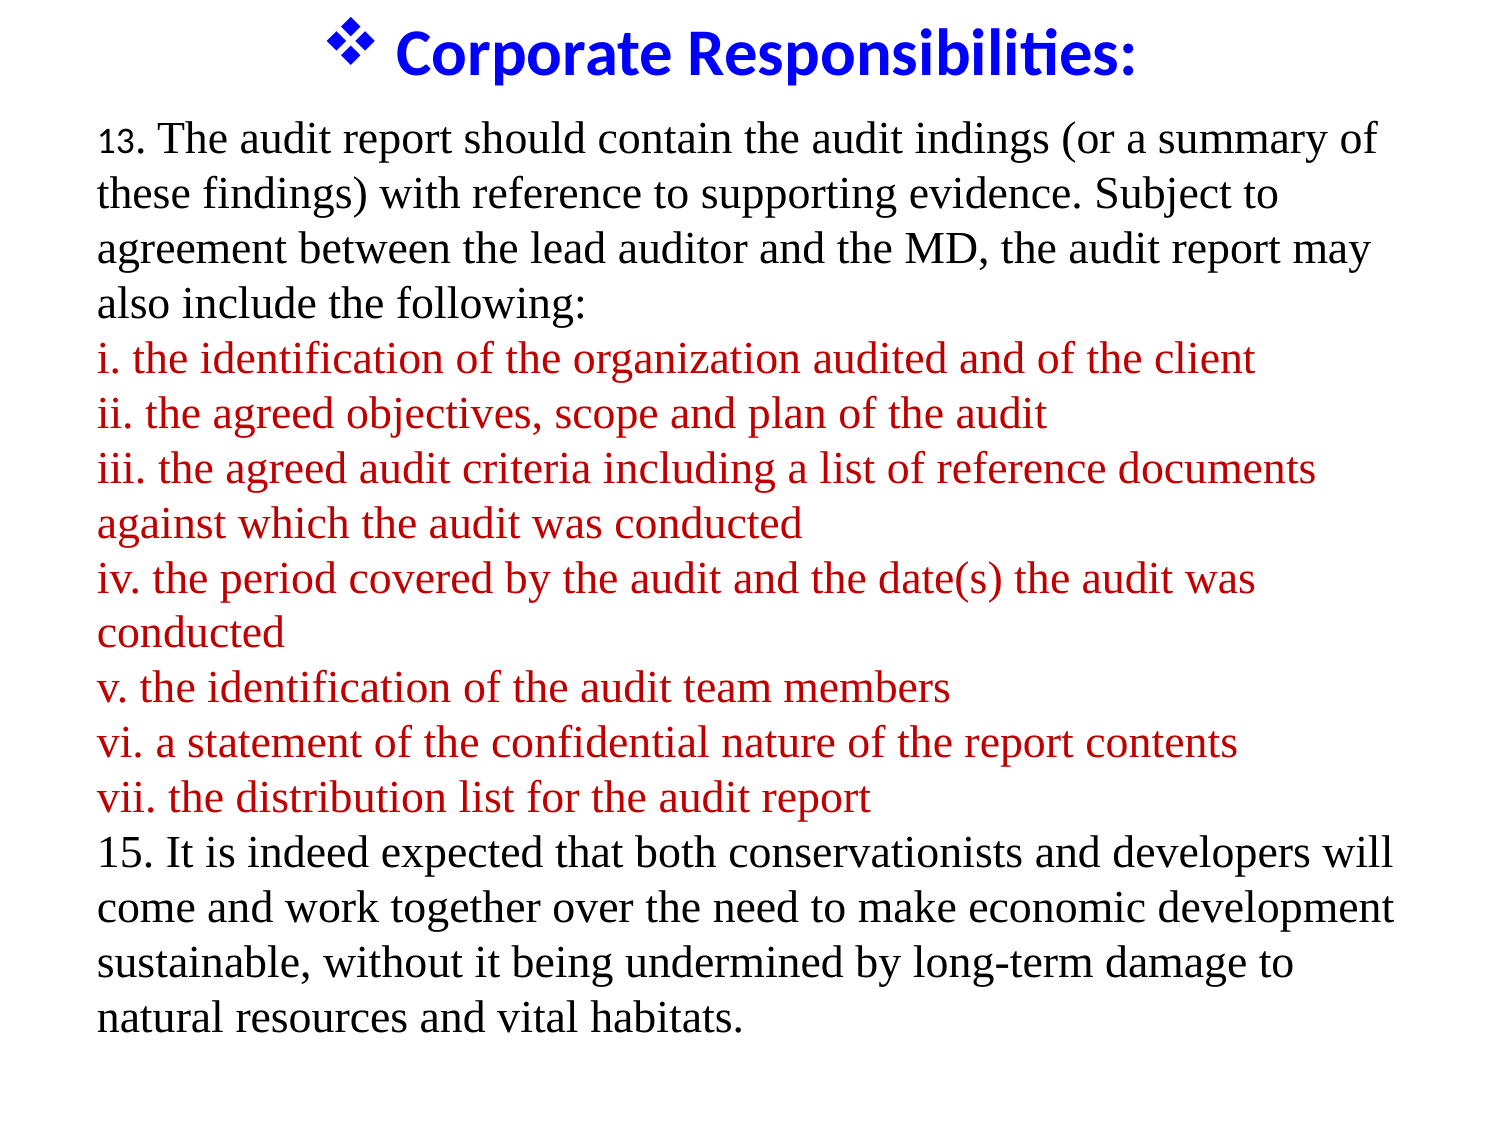

# Corporate Responsibilities:
13. The audit report should contain the audit indings (or a summary of these findings) with reference to supporting evidence. Subject to agreement between the lead auditor and the MD, the audit report may also include the following:
i. the identification of the organization audited and of the client
ii. the agreed objectives, scope and plan of the audit
iii. the agreed audit criteria including a list of reference documents against which the audit was conducted
iv. the period covered by the audit and the date(s) the audit was conducted
v. the identification of the audit team members
vi. a statement of the confidential nature of the report contents
vii. the distribution list for the audit report
15. It is indeed expected that both conservationists and developers will come and work together over the need to make economic development sustainable, without it being undermined by long-term damage to natural resources and vital habitats.